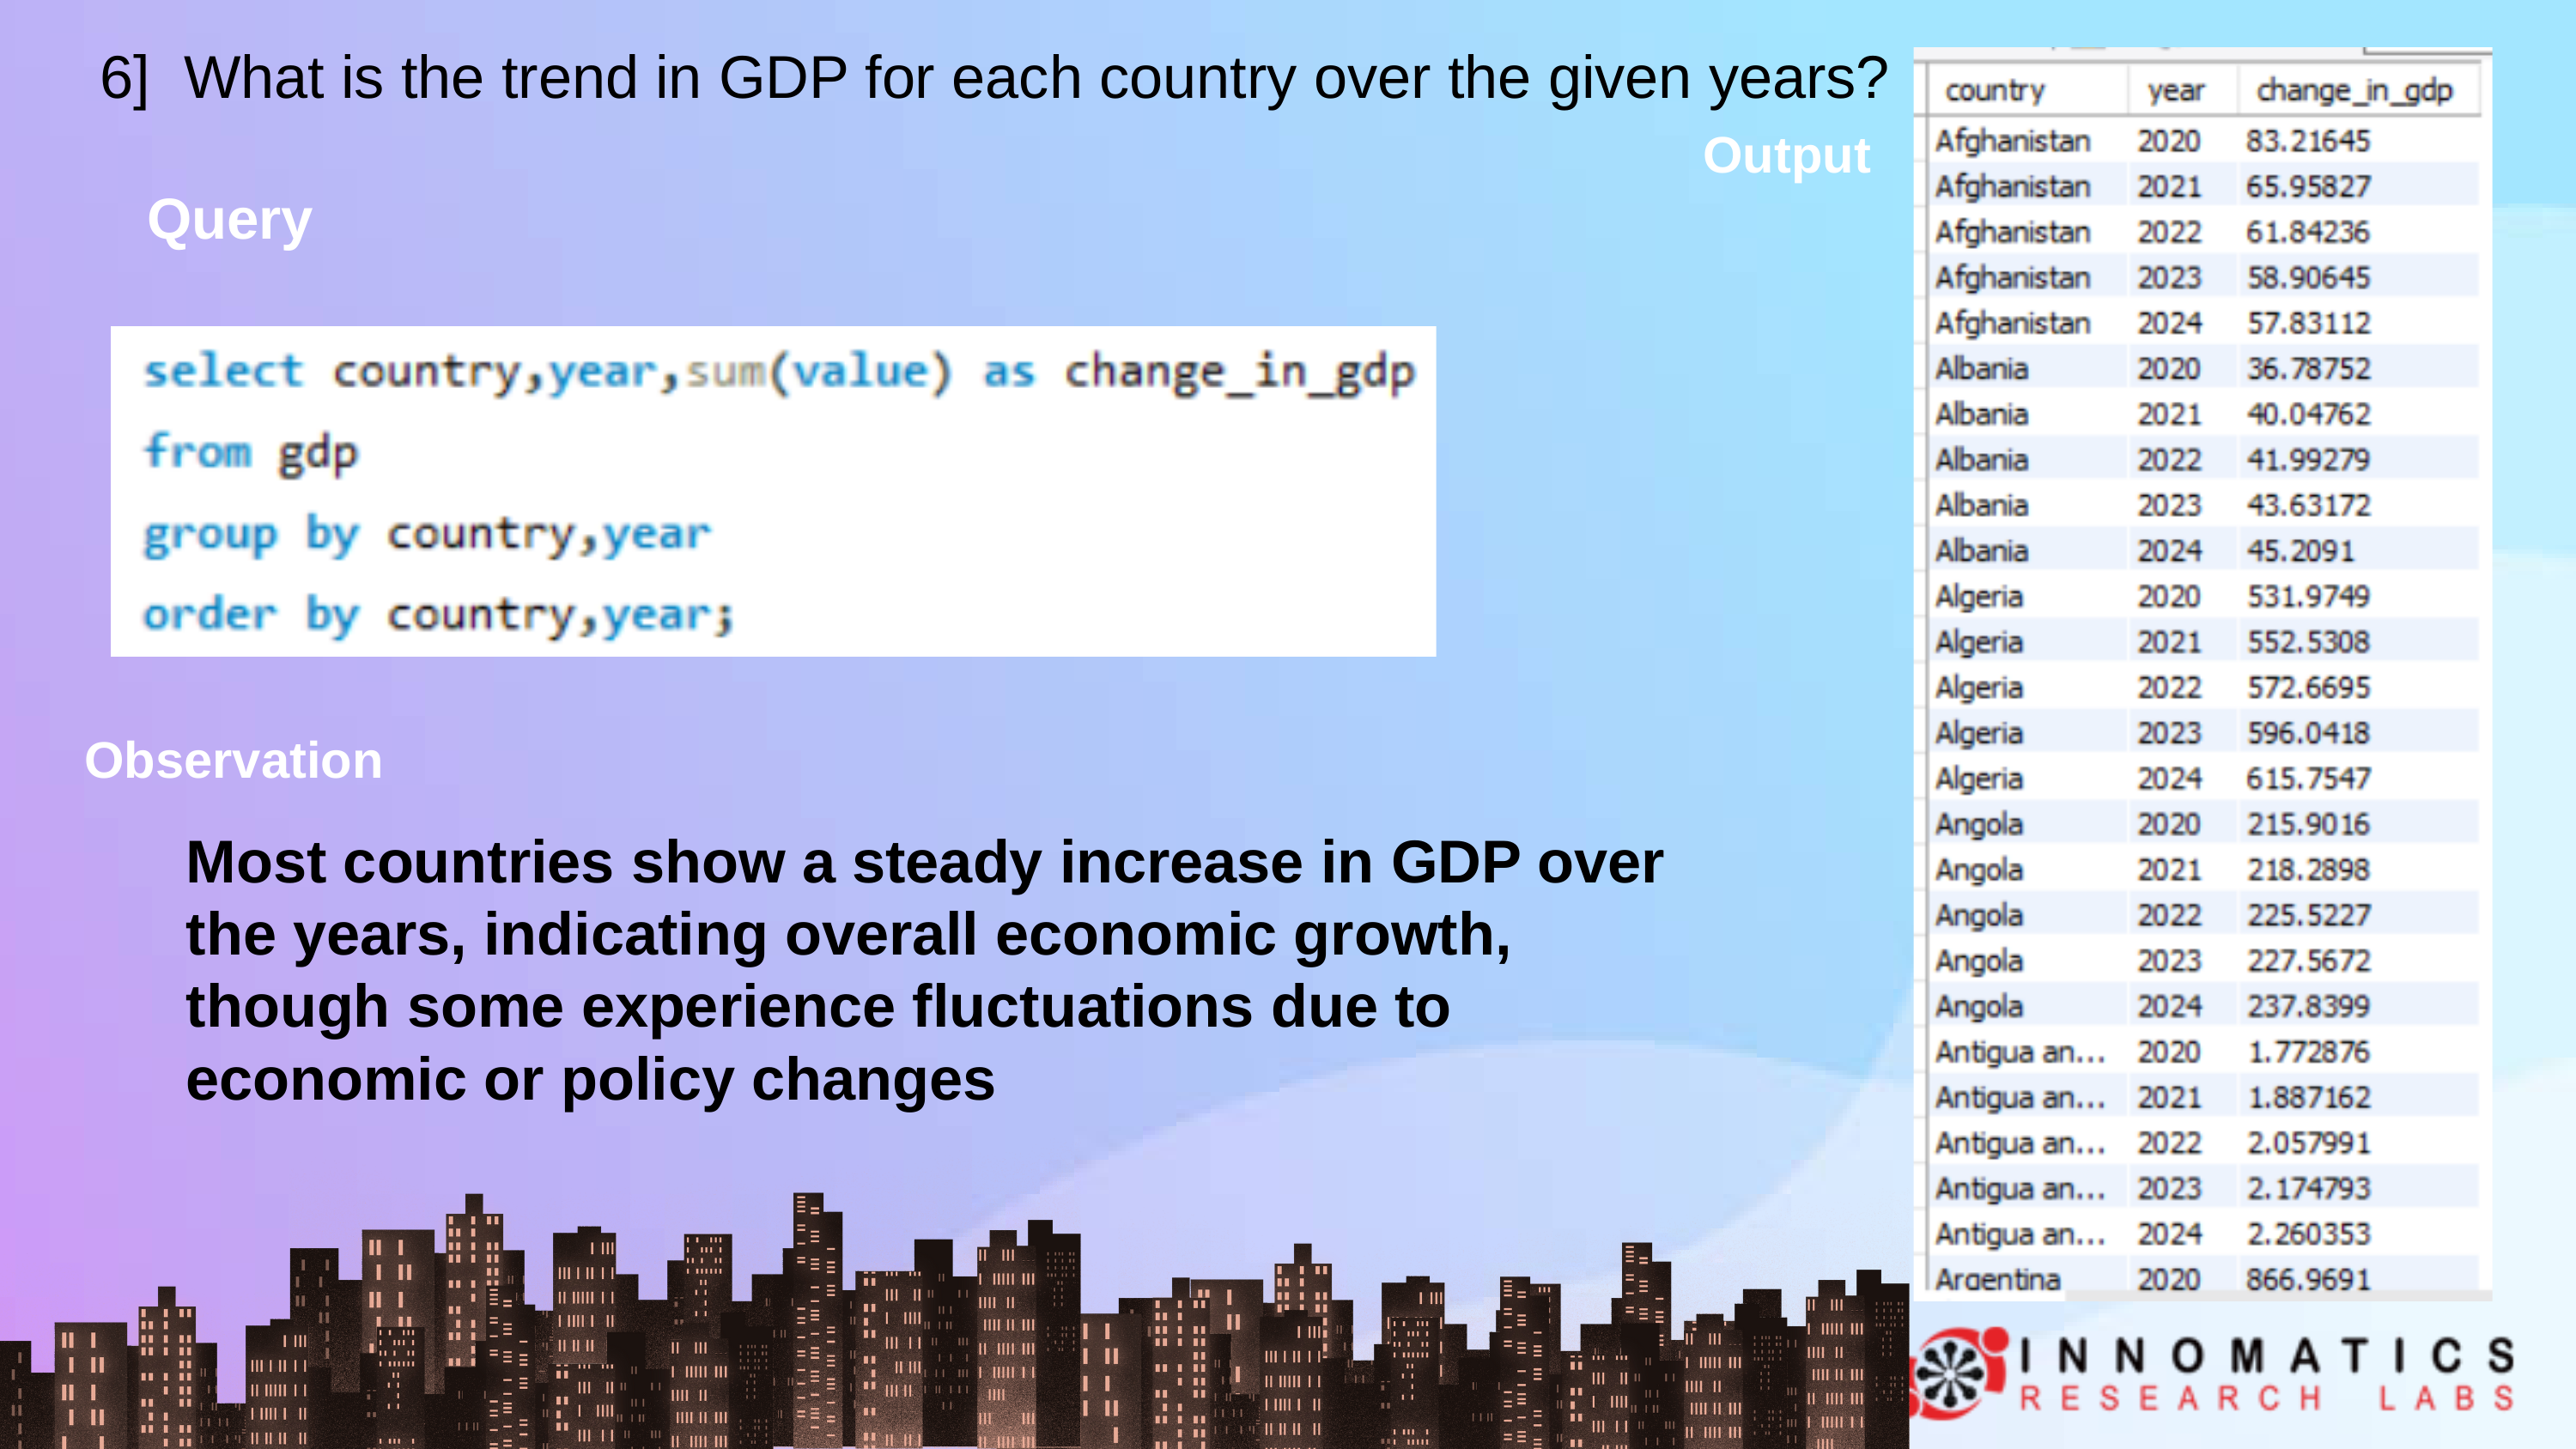

6]  What is the trend in GDP for each country over the given years?

Output
Query

Observation
Most countries show a steady increase in GDP over the years, indicating overall economic growth, though some experience fluctuations due to economic or policy changes